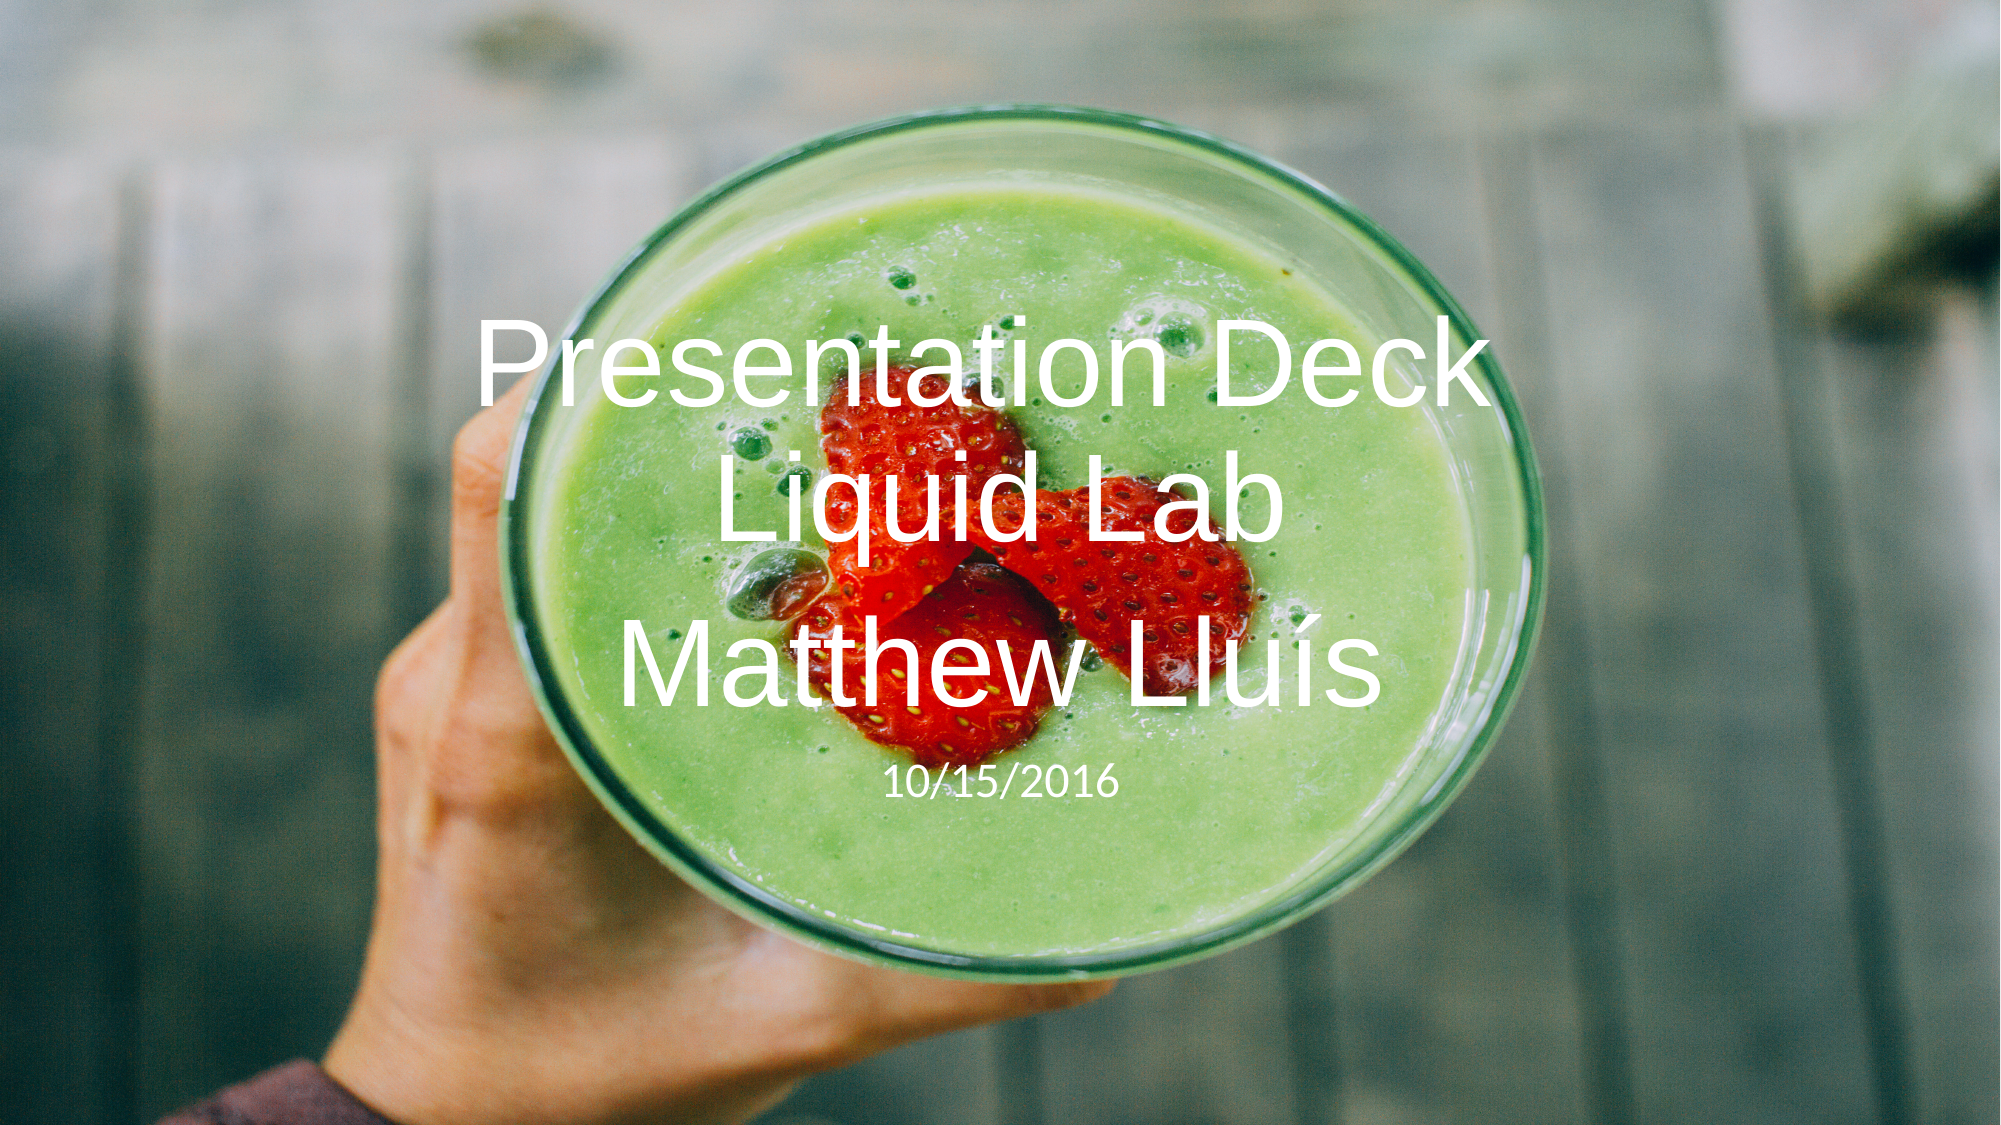

# Presentation Deck Liquid Lab
Matthew Lluís
10/15/2016